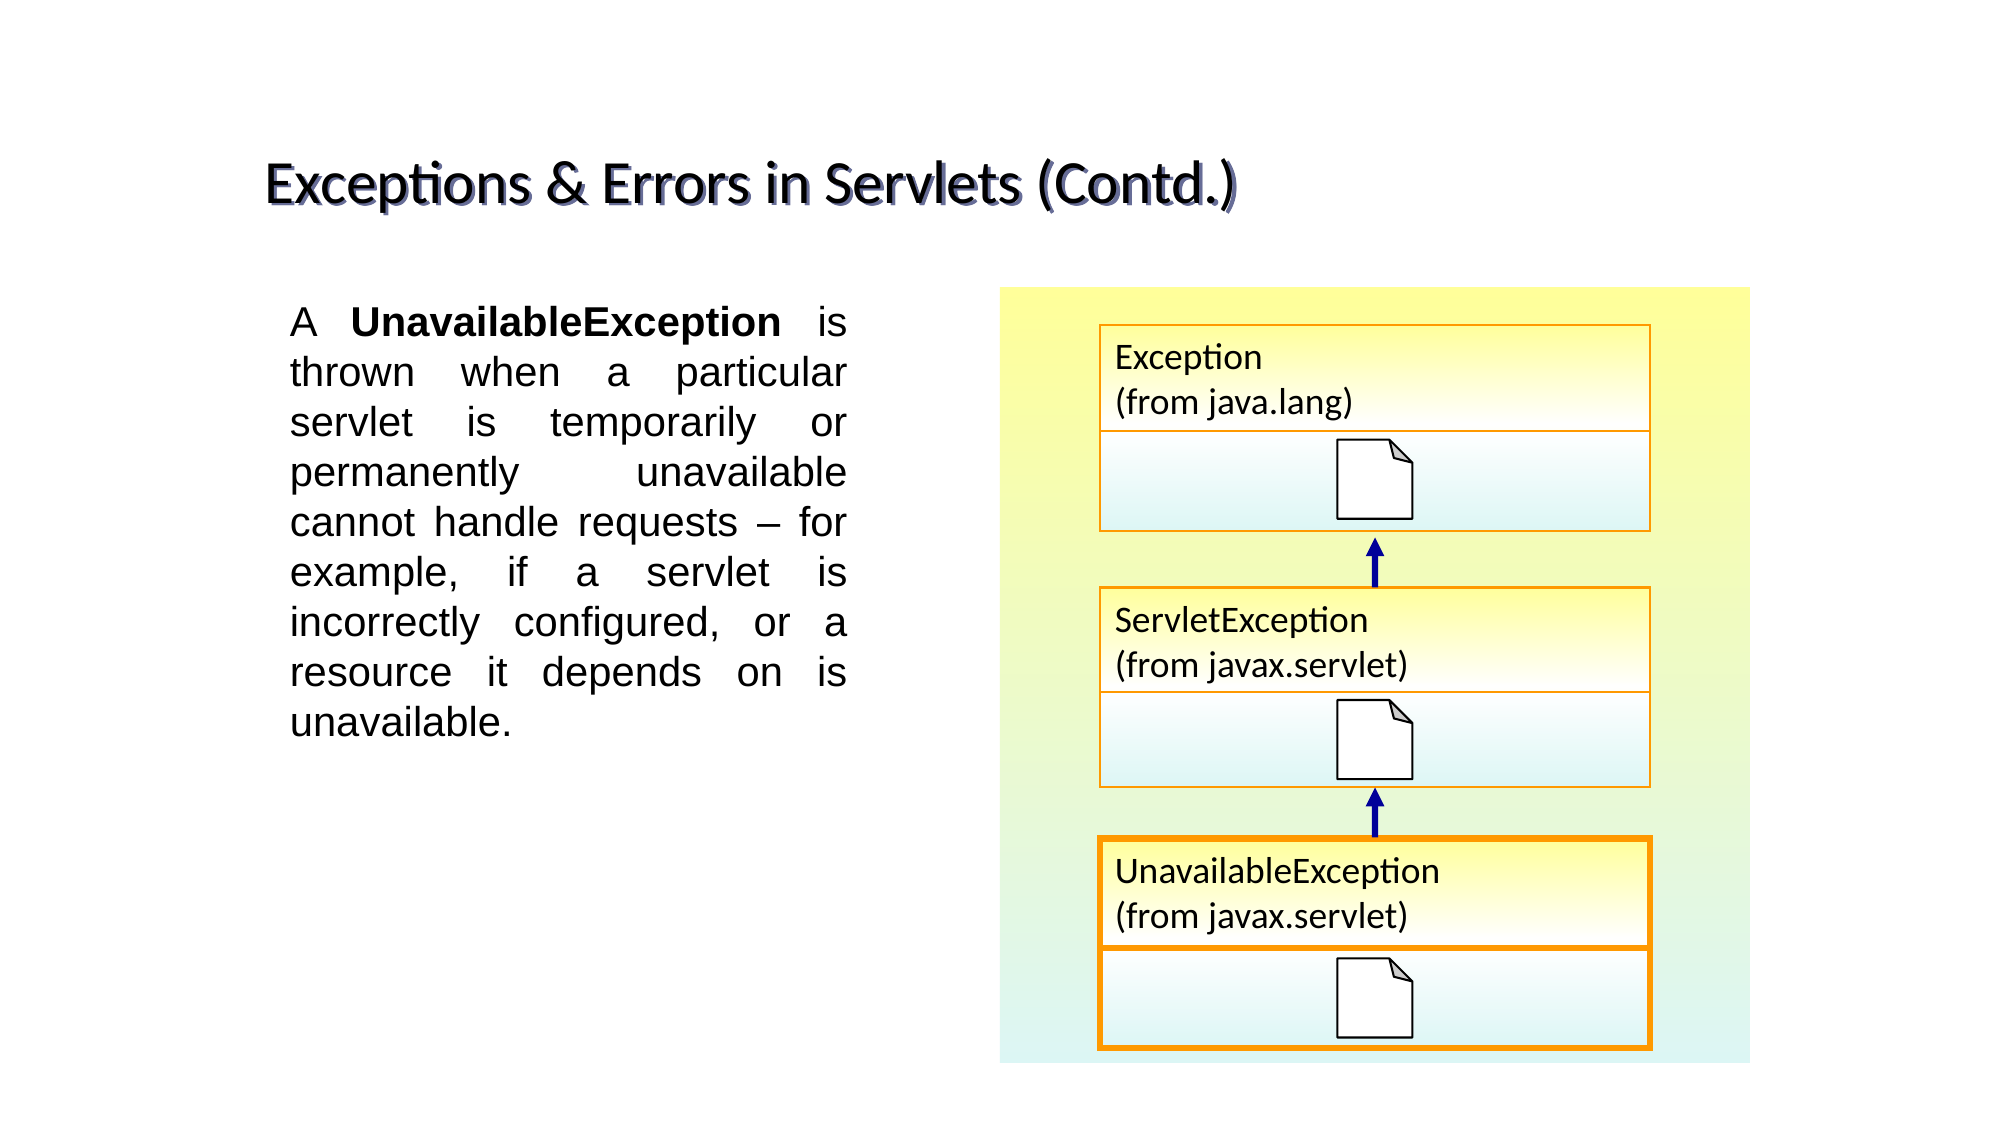

Exceptions & Errors in Servlets (Contd.)
A UnavailableException is thrown when a particular servlet is temporarily or permanently unavailable cannot handle requests – for example, if a servlet is incorrectly configured, or a resource it depends on is unavailable.

Exception
(from java.lang)

ServletException
(from javax.servlet)

UnavailableException
(from javax.servlet)

66